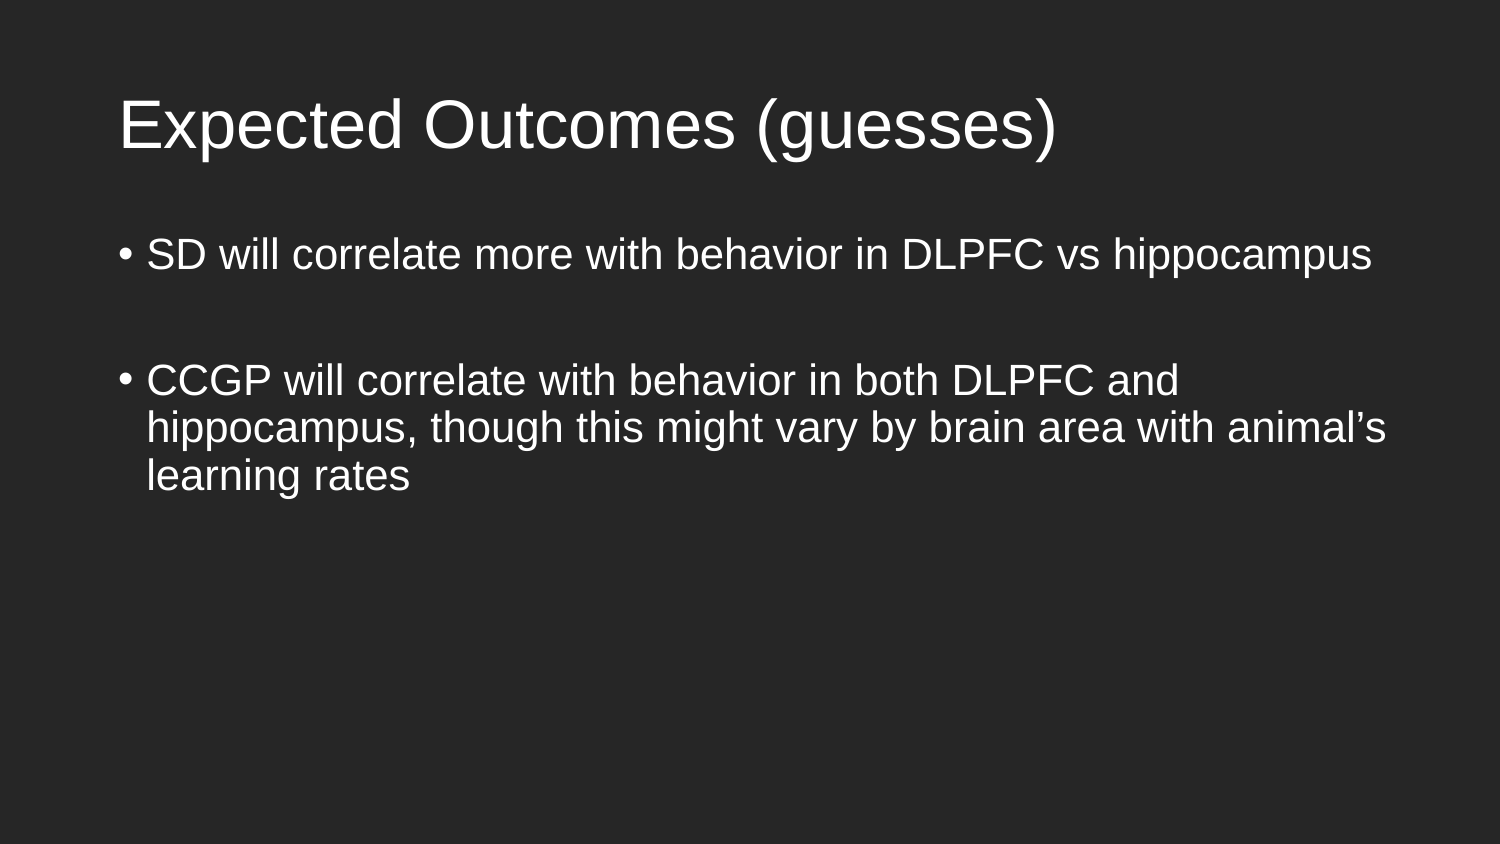

# Expected Outcomes (guesses)
SD will correlate more with behavior in DLPFC vs hippocampus

CCGP will correlate with behavior in both DLPFC and hippocampus, though this might vary by brain area with animal’s learning rates